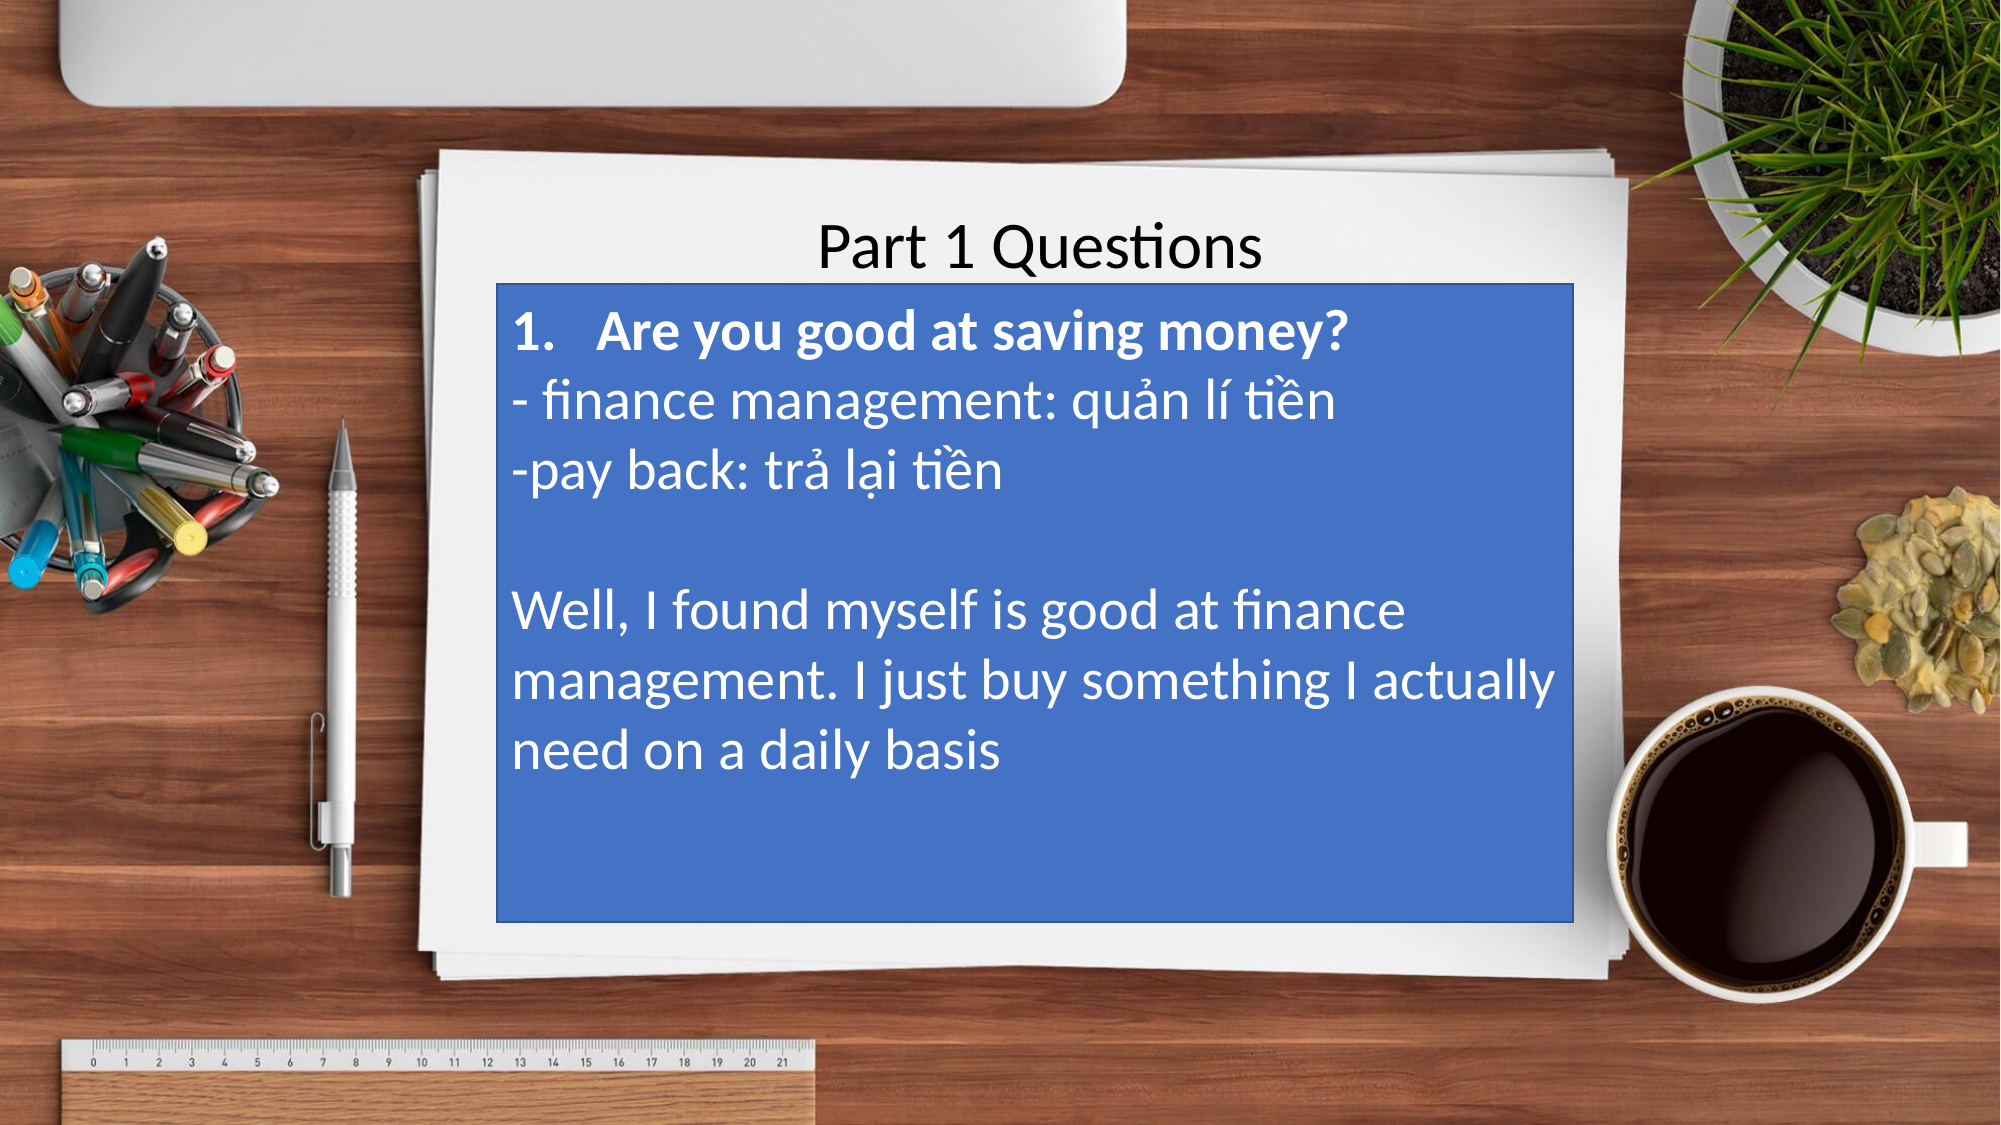

# Part 1 Questions
Are you good at saving money?
- finance management: quản lí tiền
-pay back: trả lại tiền

Well, I found myself is good at finance management. I just buy something I actually need on a daily basis